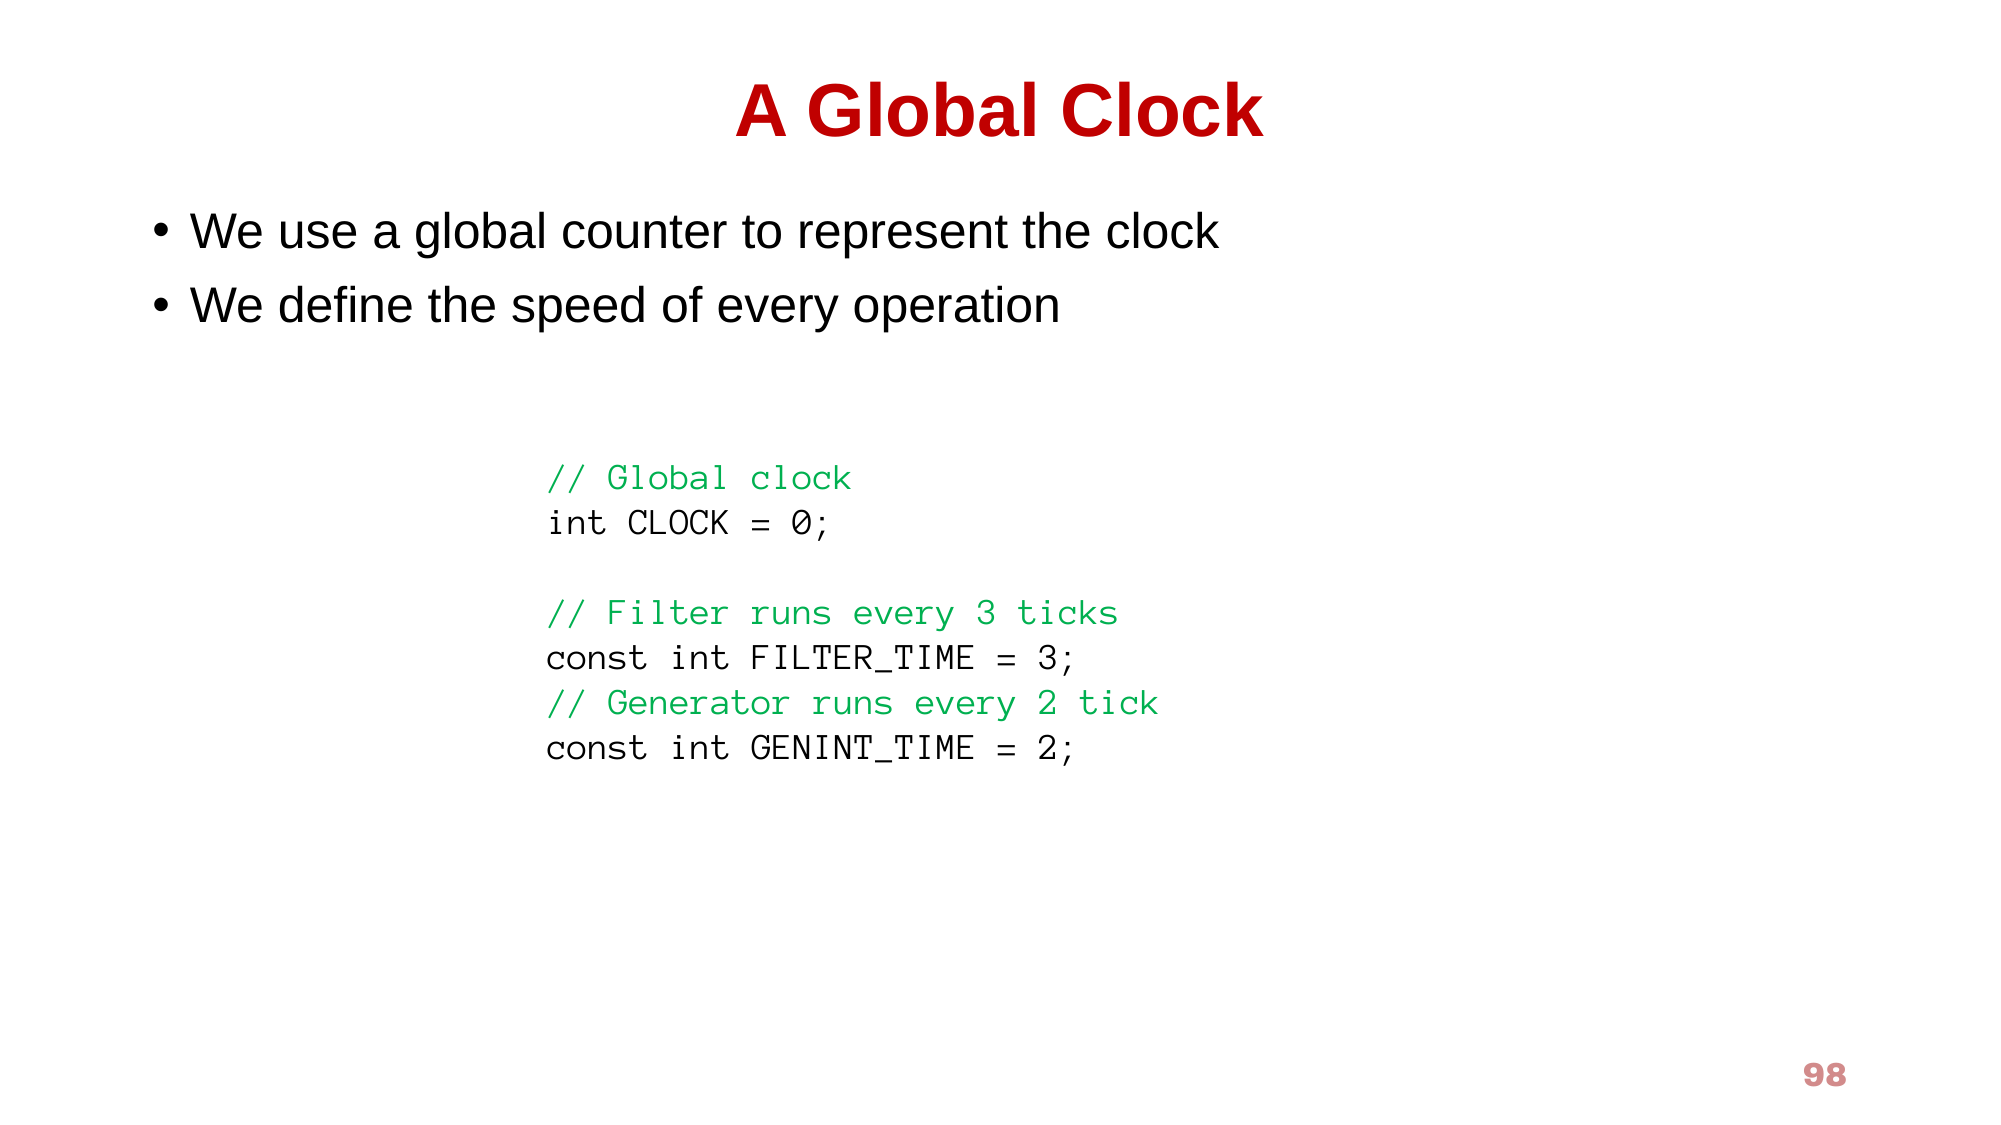

# A Global Clock
We use a global counter to represent the clock
We define the speed of every operation
// Global clock
int CLOCK = 0;

// Filter runs every 3 ticks
const int FILTER_TIME = 3;
// Generator runs every 2 tick
const int GENINT_TIME = 2;
98